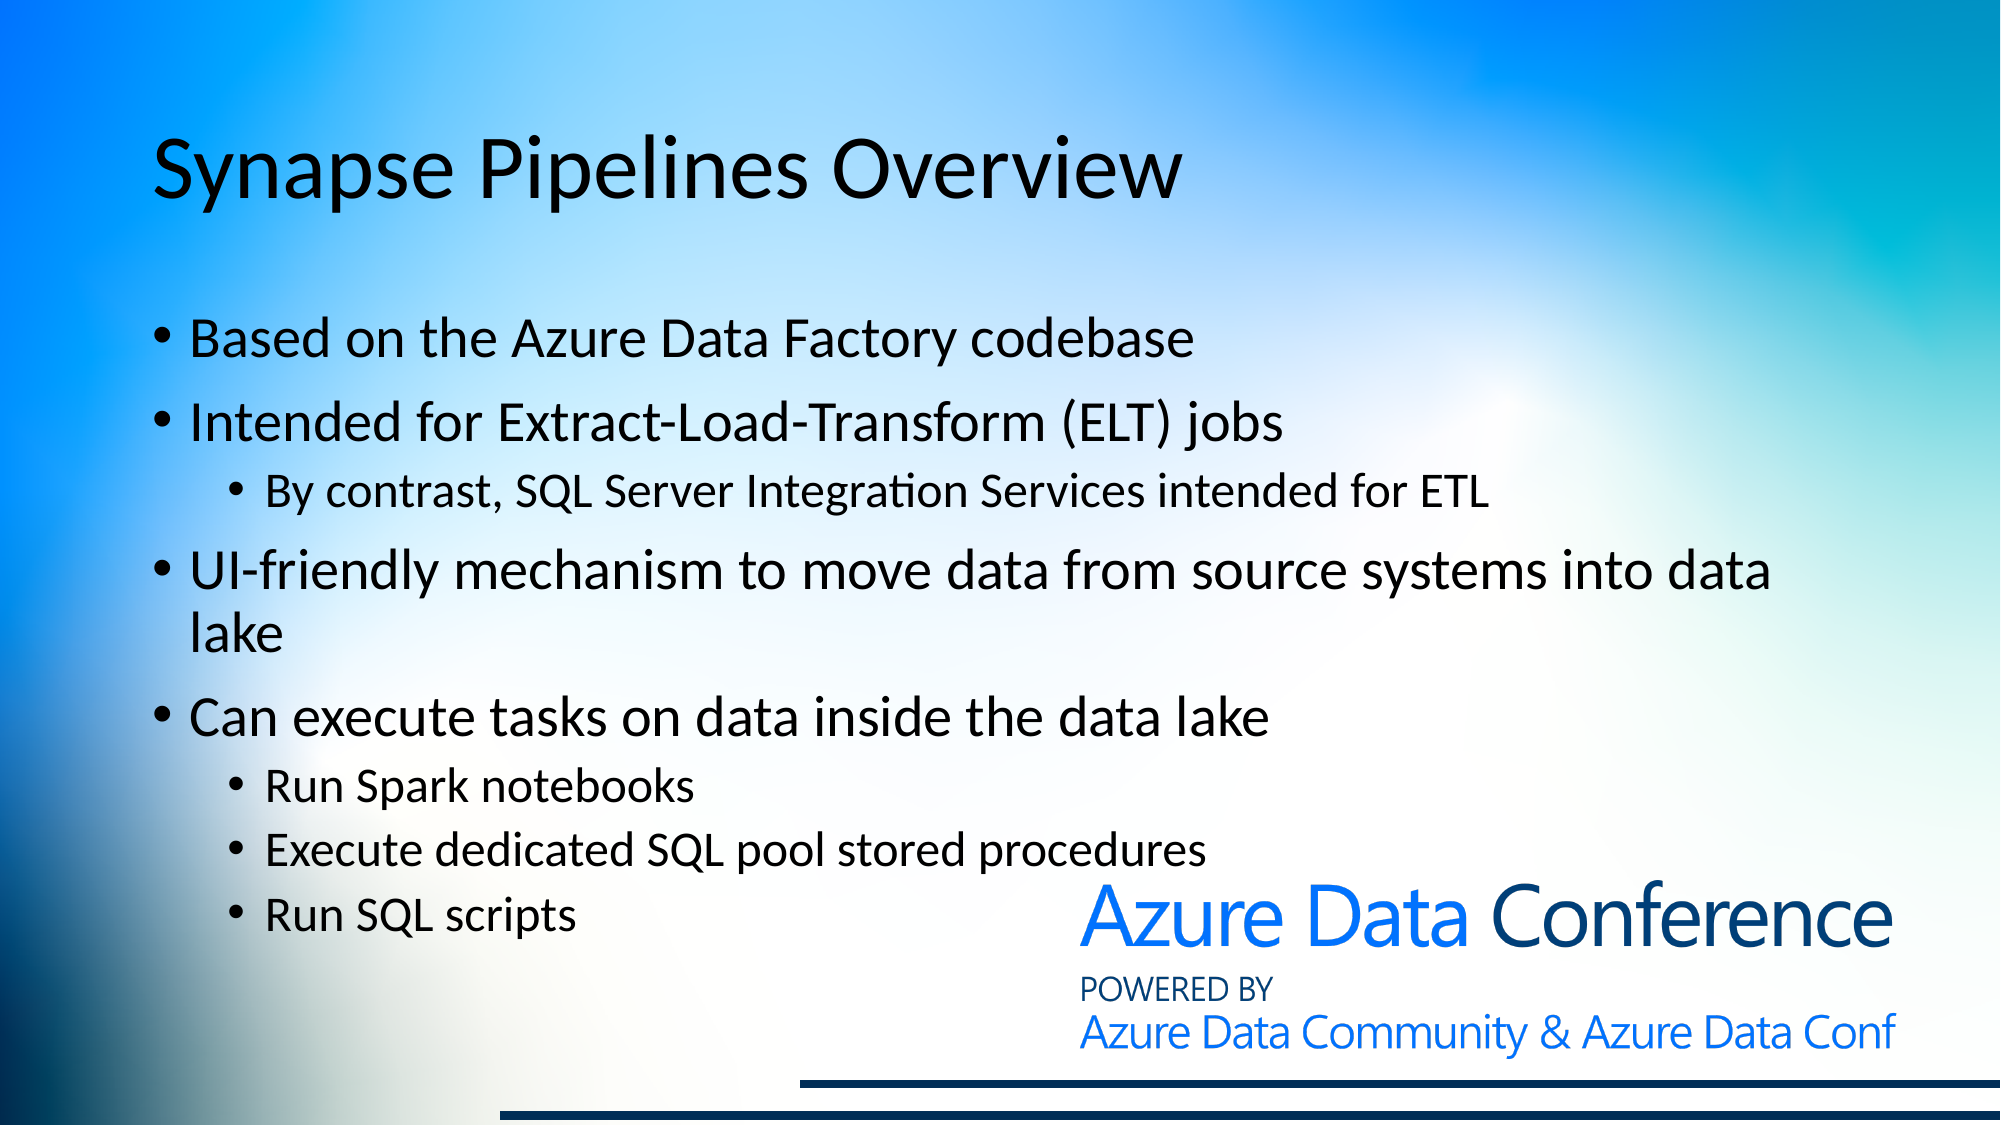

# Synapse Pipelines Overview
Based on the Azure Data Factory codebase
Intended for Extract-Load-Transform (ELT) jobs
By contrast, SQL Server Integration Services intended for ETL
UI-friendly mechanism to move data from source systems into data lake
Can execute tasks on data inside the data lake
Run Spark notebooks
Execute dedicated SQL pool stored procedures
Run SQL scripts